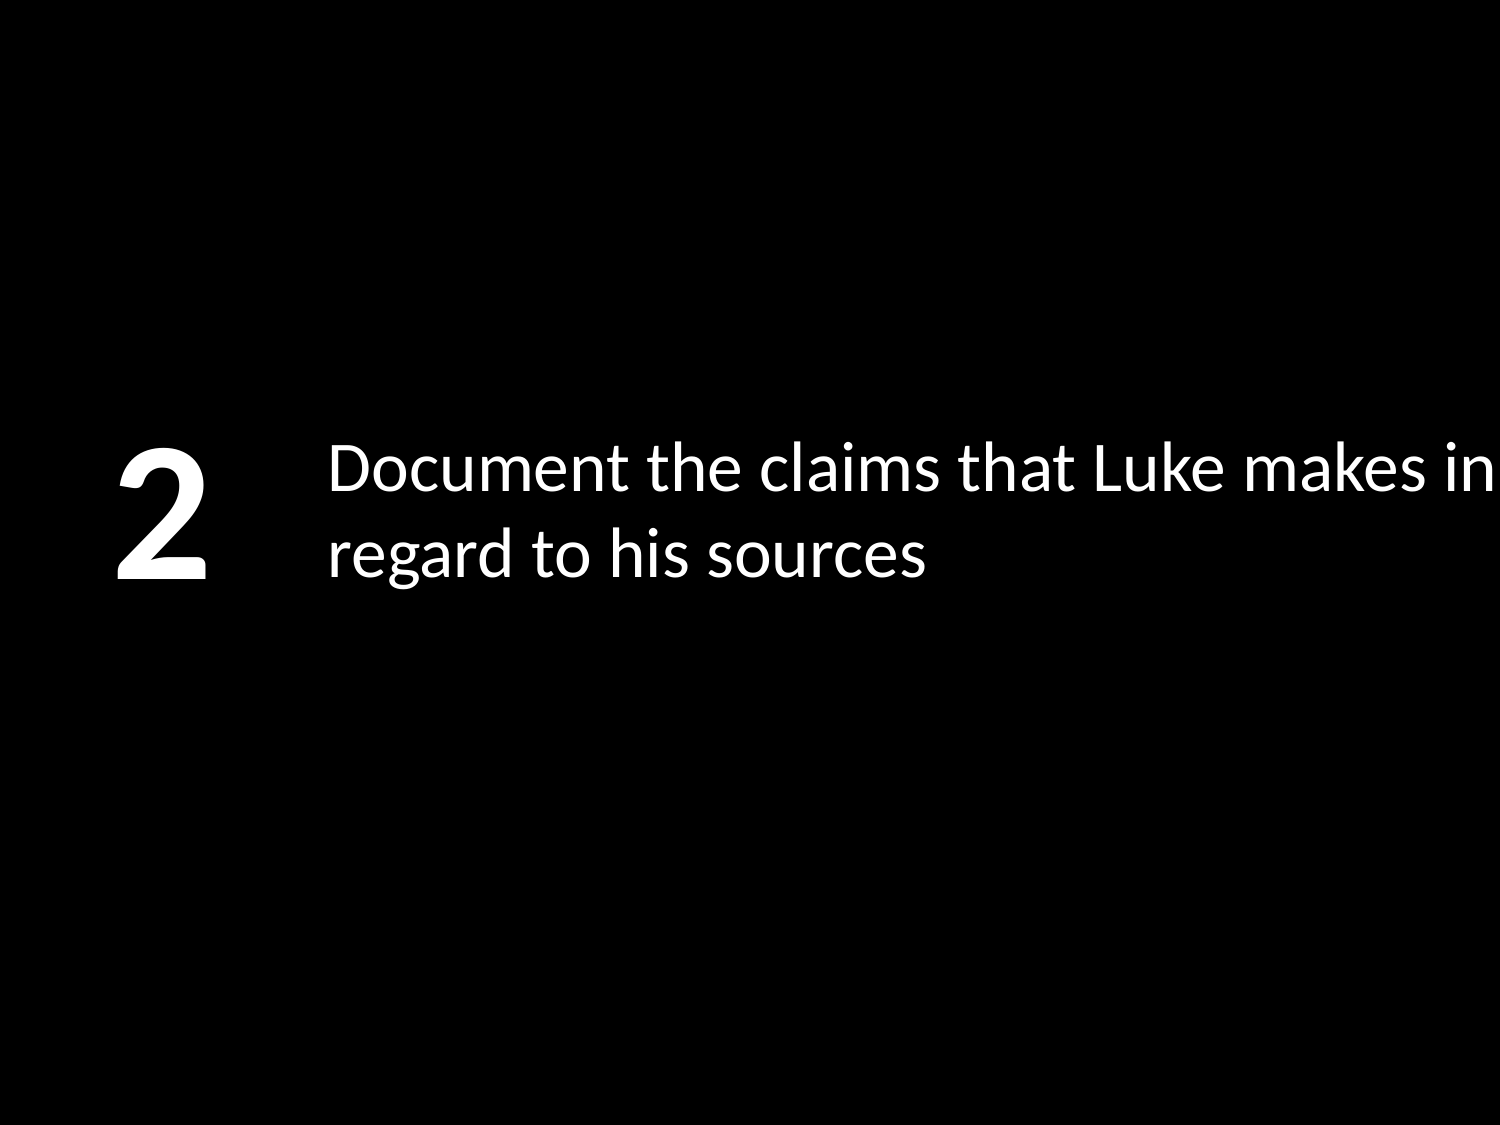

2
# Document the claims that Luke makes in regard to his sources